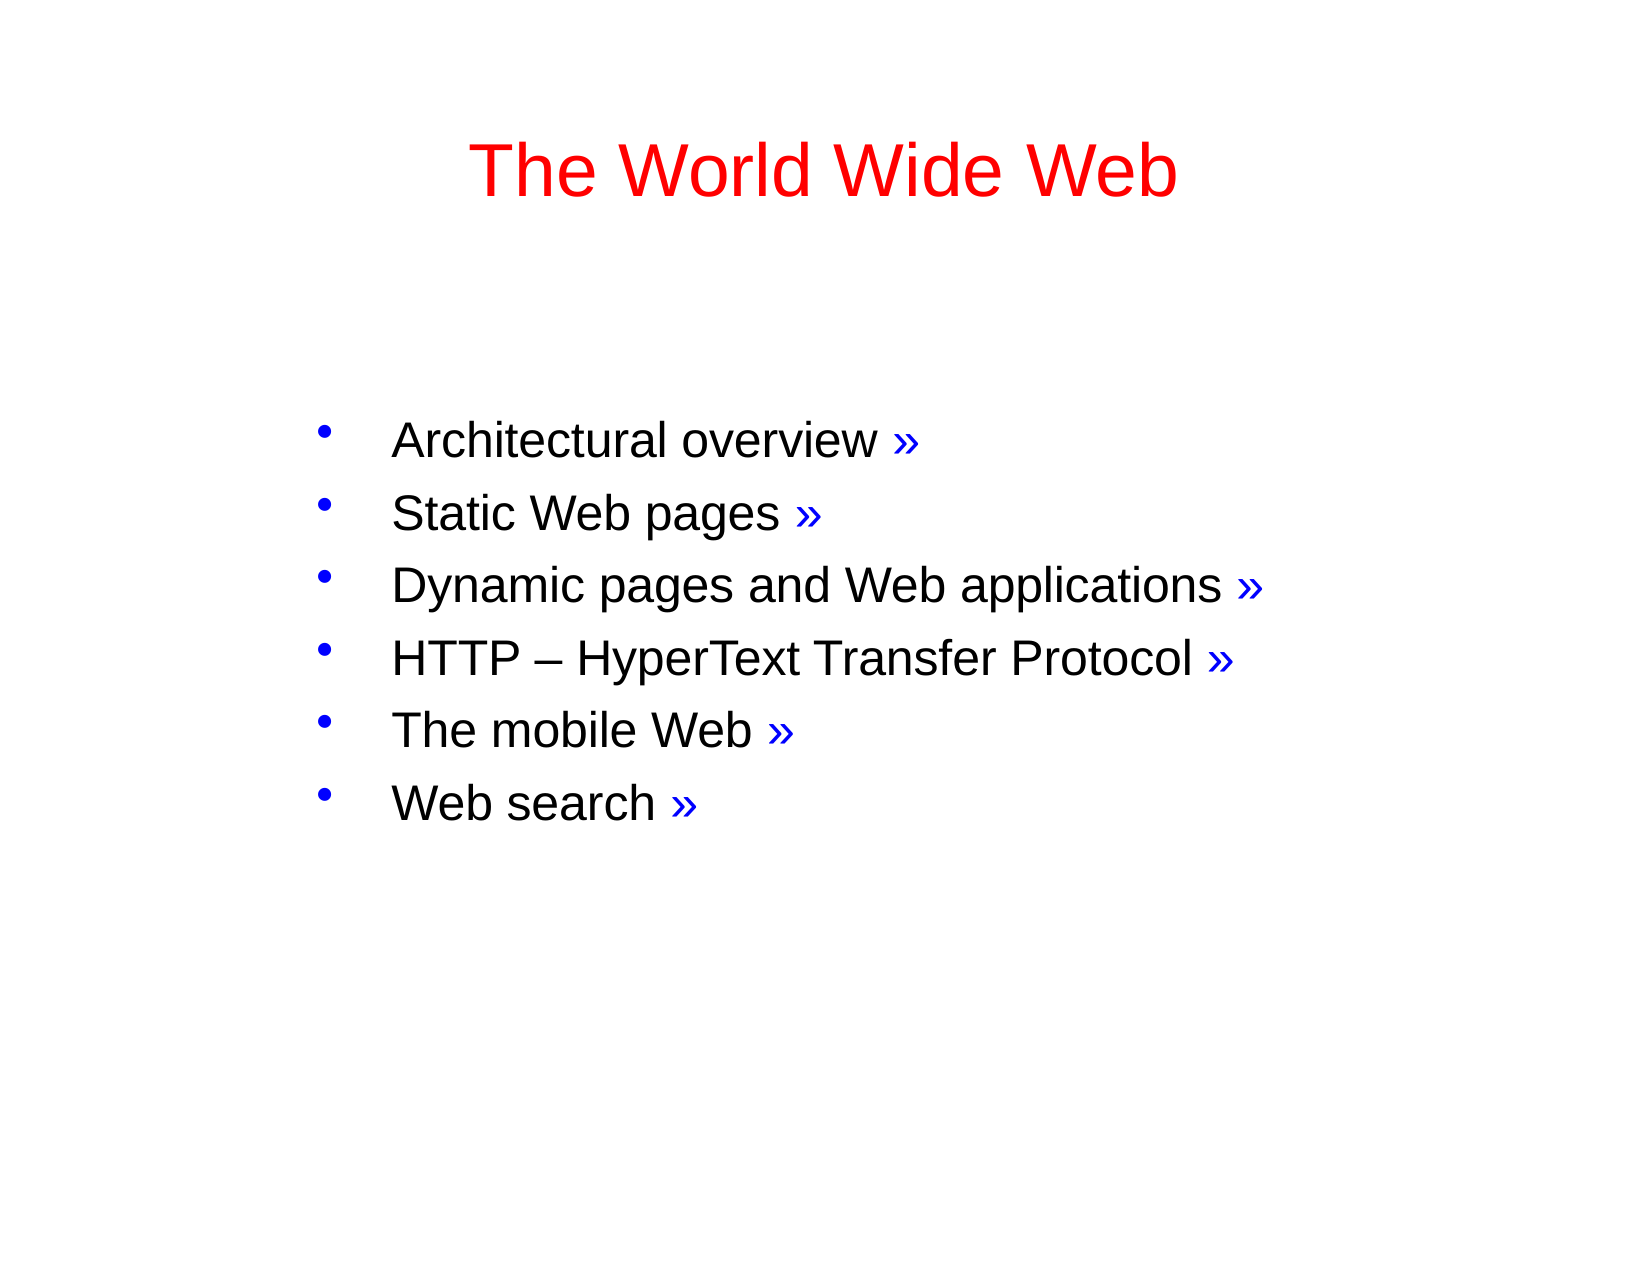

# The World Wide Web
Architectural overview »
Static Web pages »
Dynamic pages and Web applications »
HTTP – HyperText Transfer Protocol »
The mobile Web »
Web search »